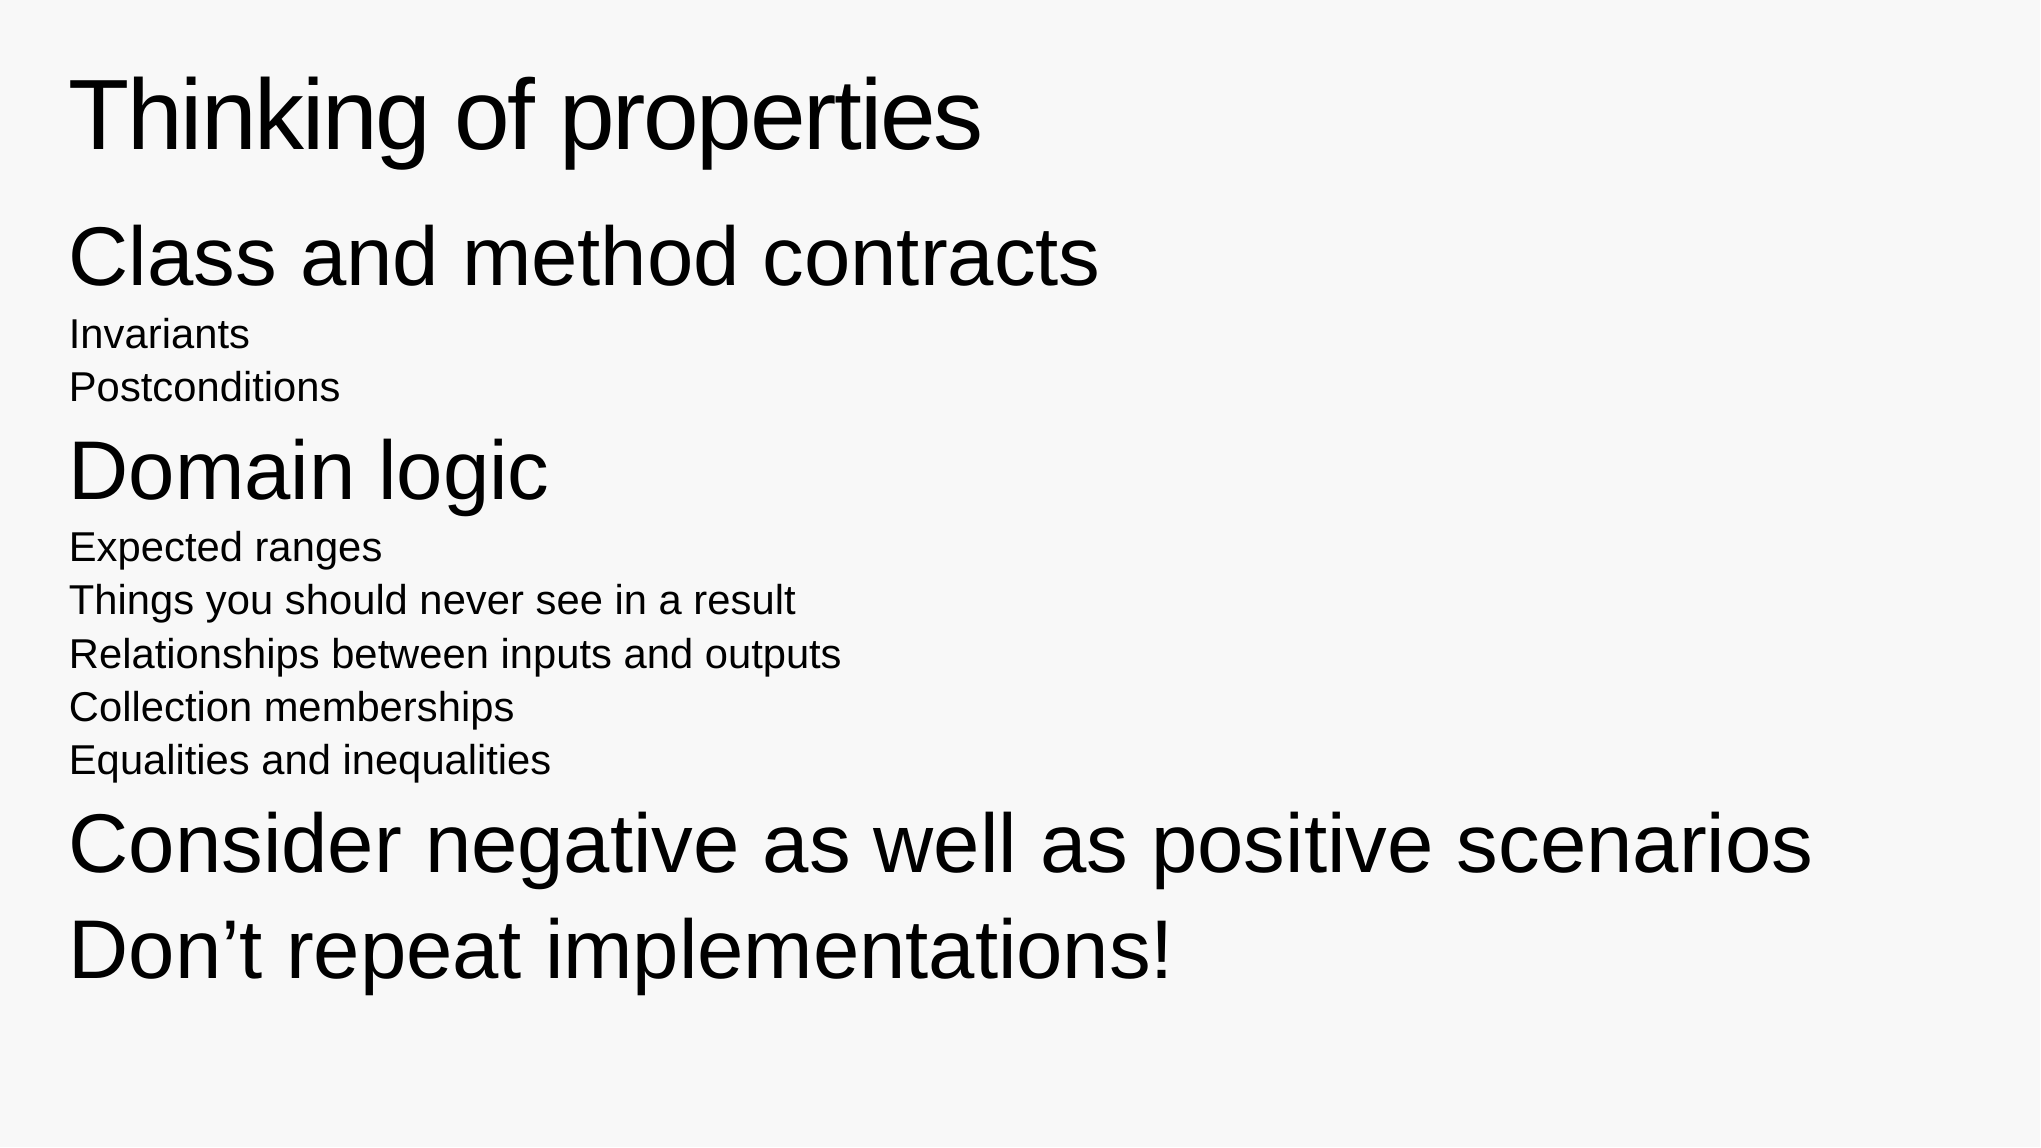

# Thinking of properties
Class and method contracts
Invariants
Postconditions
Domain logic
Expected ranges
Things you should never see in a result
Relationships between inputs and outputs
Collection memberships
Equalities and inequalities
Consider negative as well as positive scenarios
Don’t repeat implementations!